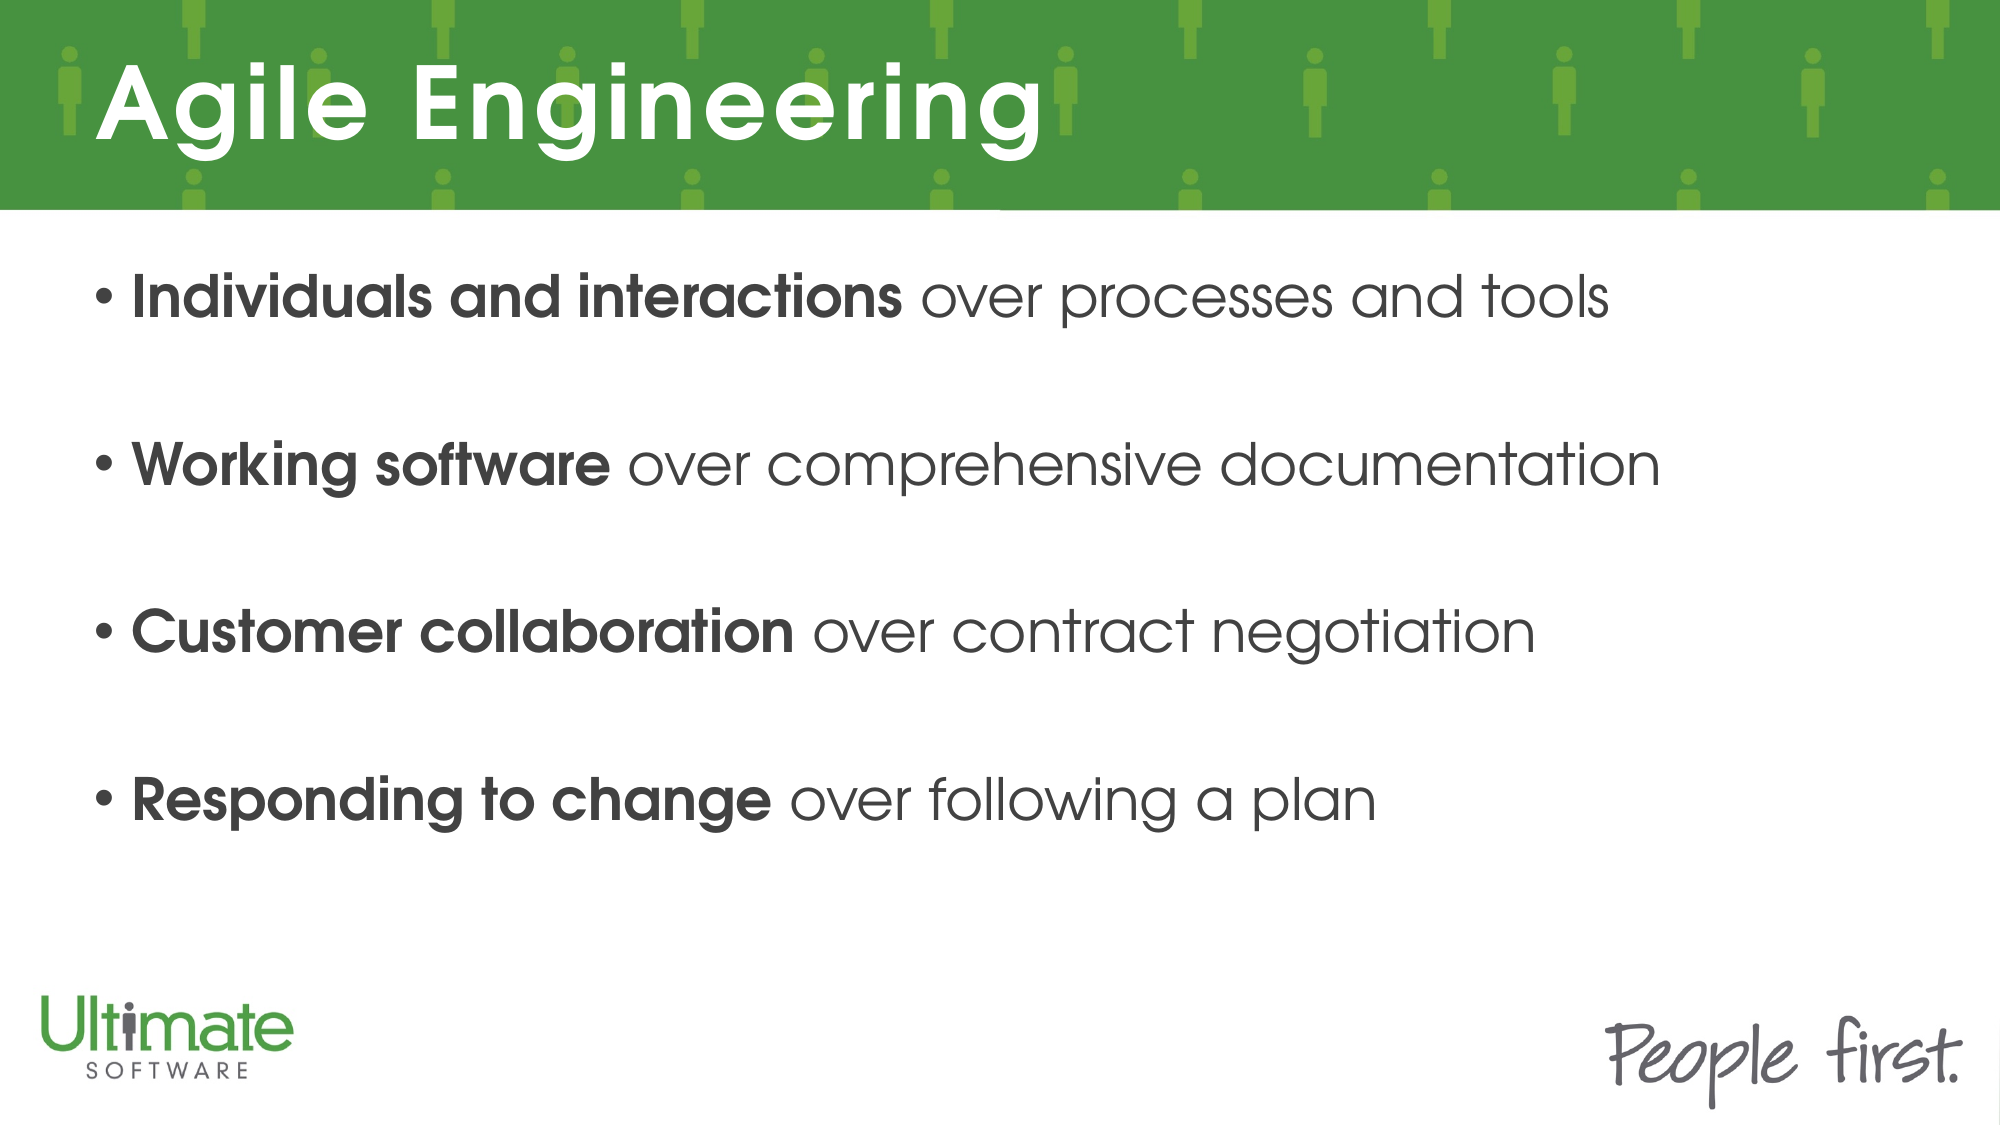

Agile Engineering
Individuals and interactions over processes and tools

Working software over comprehensive documentation

Customer collaboration over contract negotiation

Responding to change over following a plan